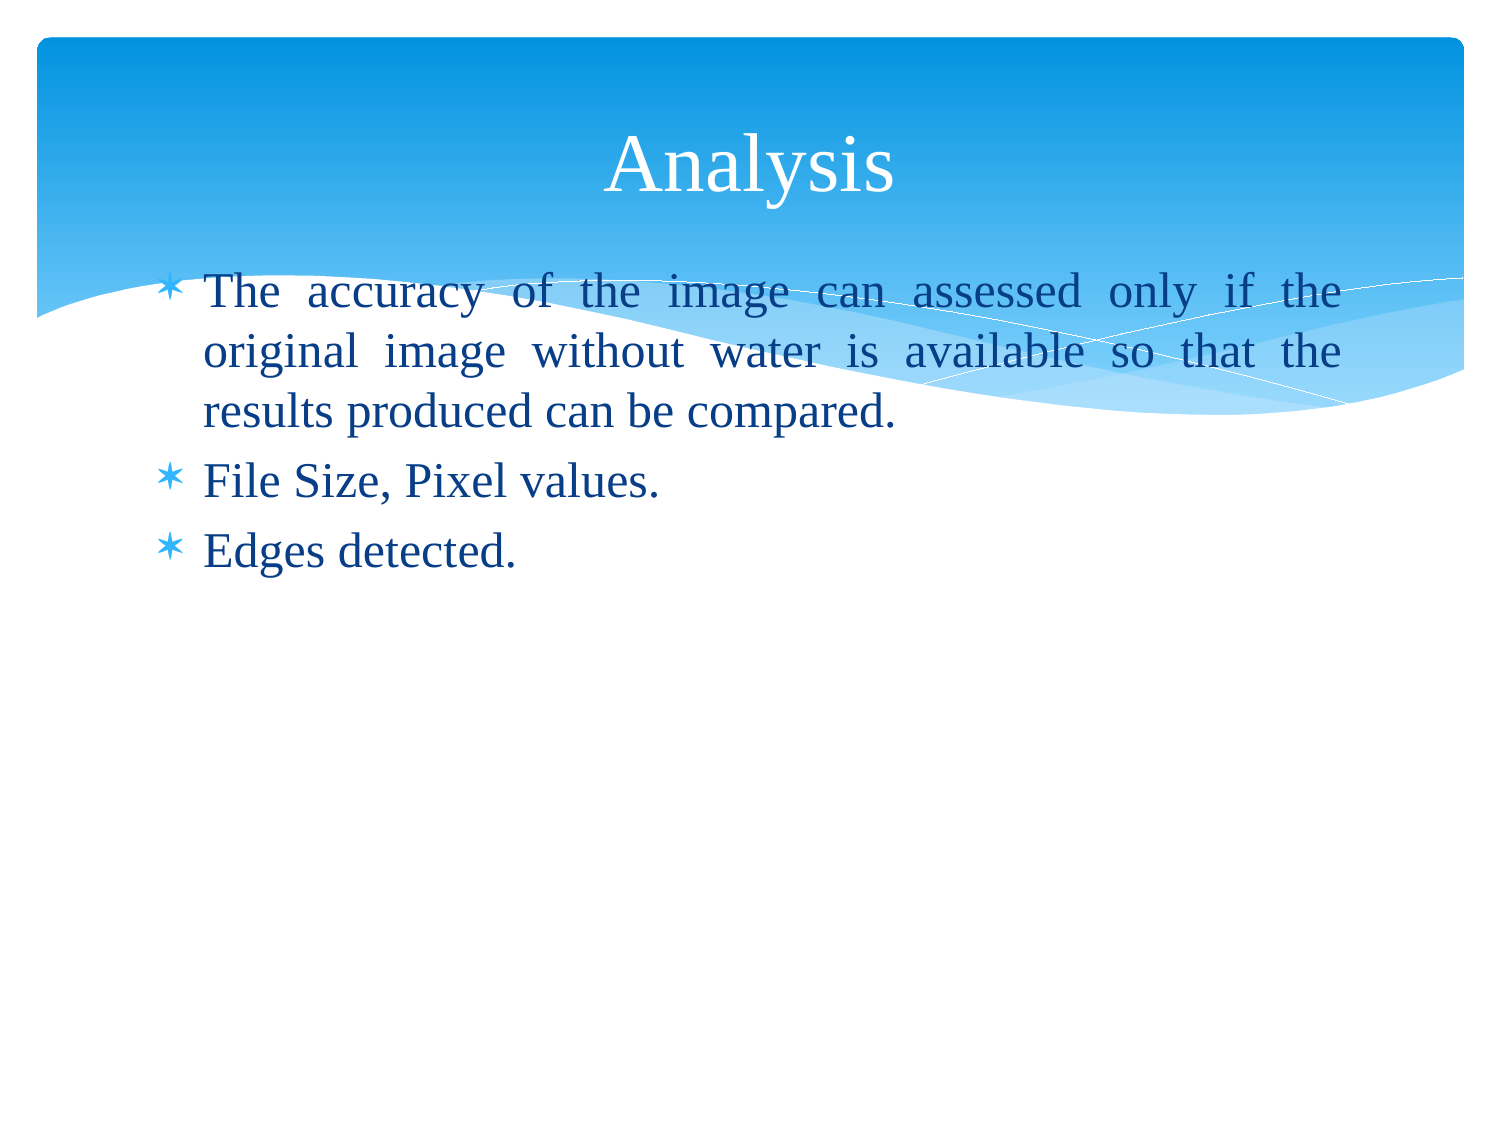

# Analysis
The accuracy of the image can assessed only if the original image without water is available so that the results produced can be compared.
File Size, Pixel values.
Edges detected.